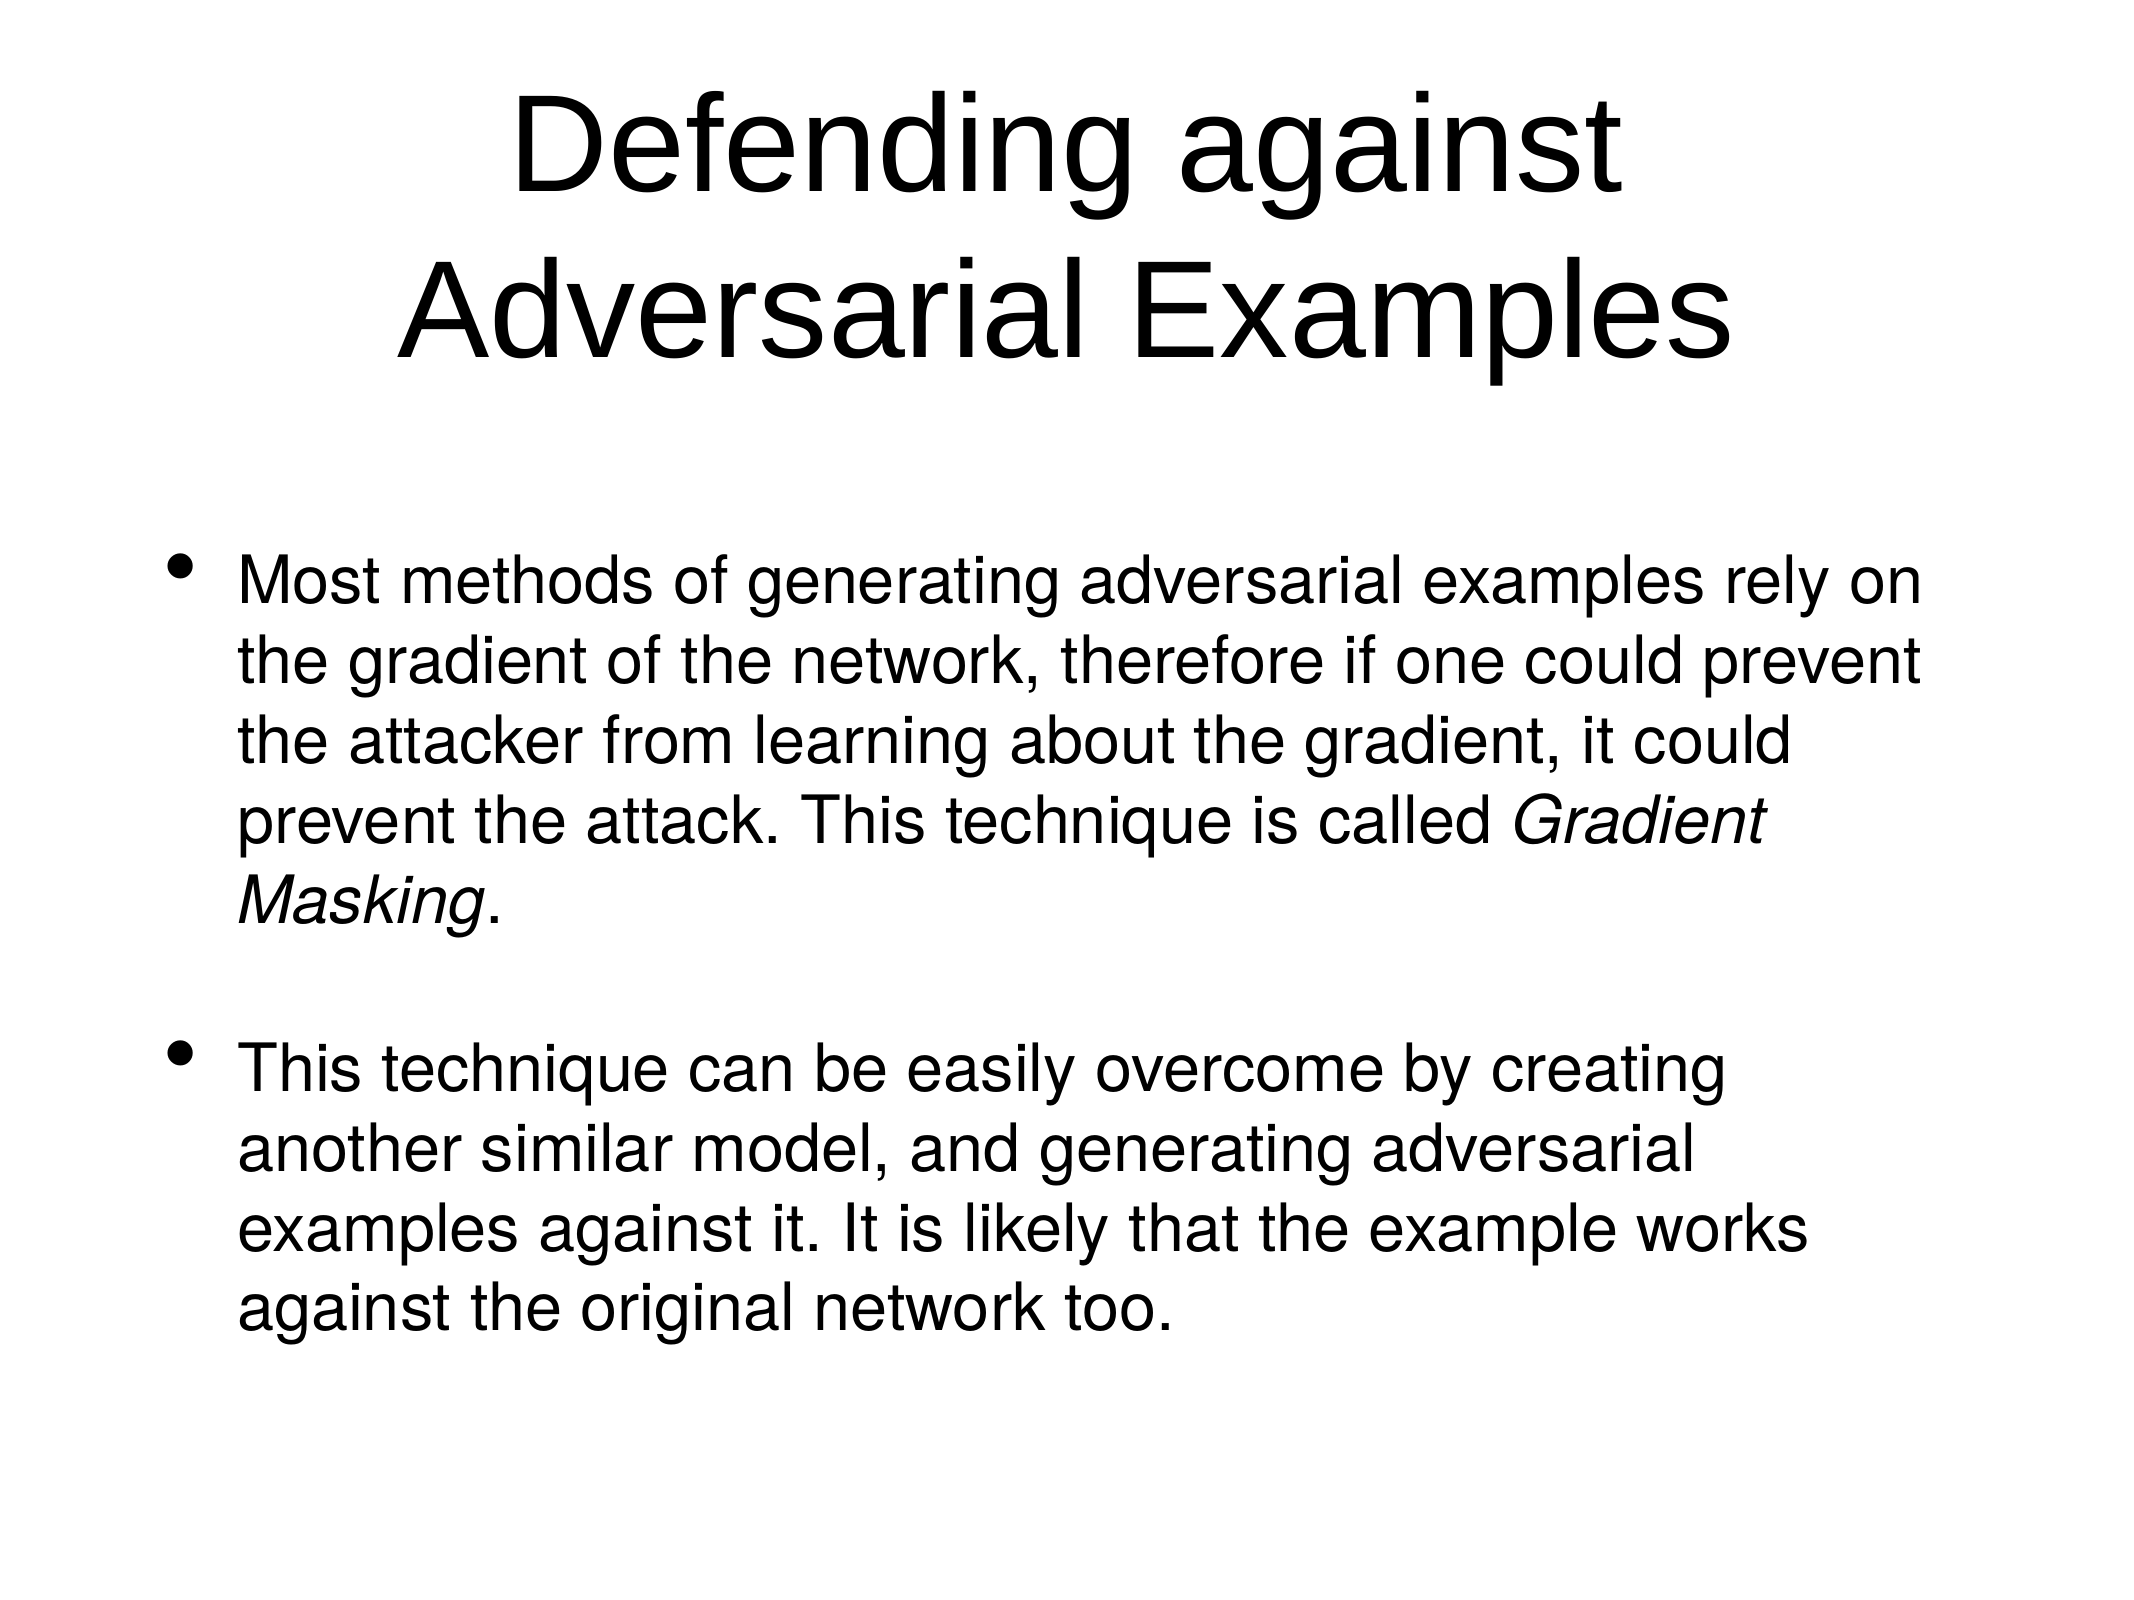

# Defending against Adversarial Examples
Most methods of generating adversarial examples rely on the gradient of the network, therefore if one could prevent the attacker from learning about the gradient, it could prevent the attack. This technique is called Gradient Masking.
This technique can be easily overcome by creating another similar model, and generating adversarial examples against it. It is likely that the example works against the original network too.